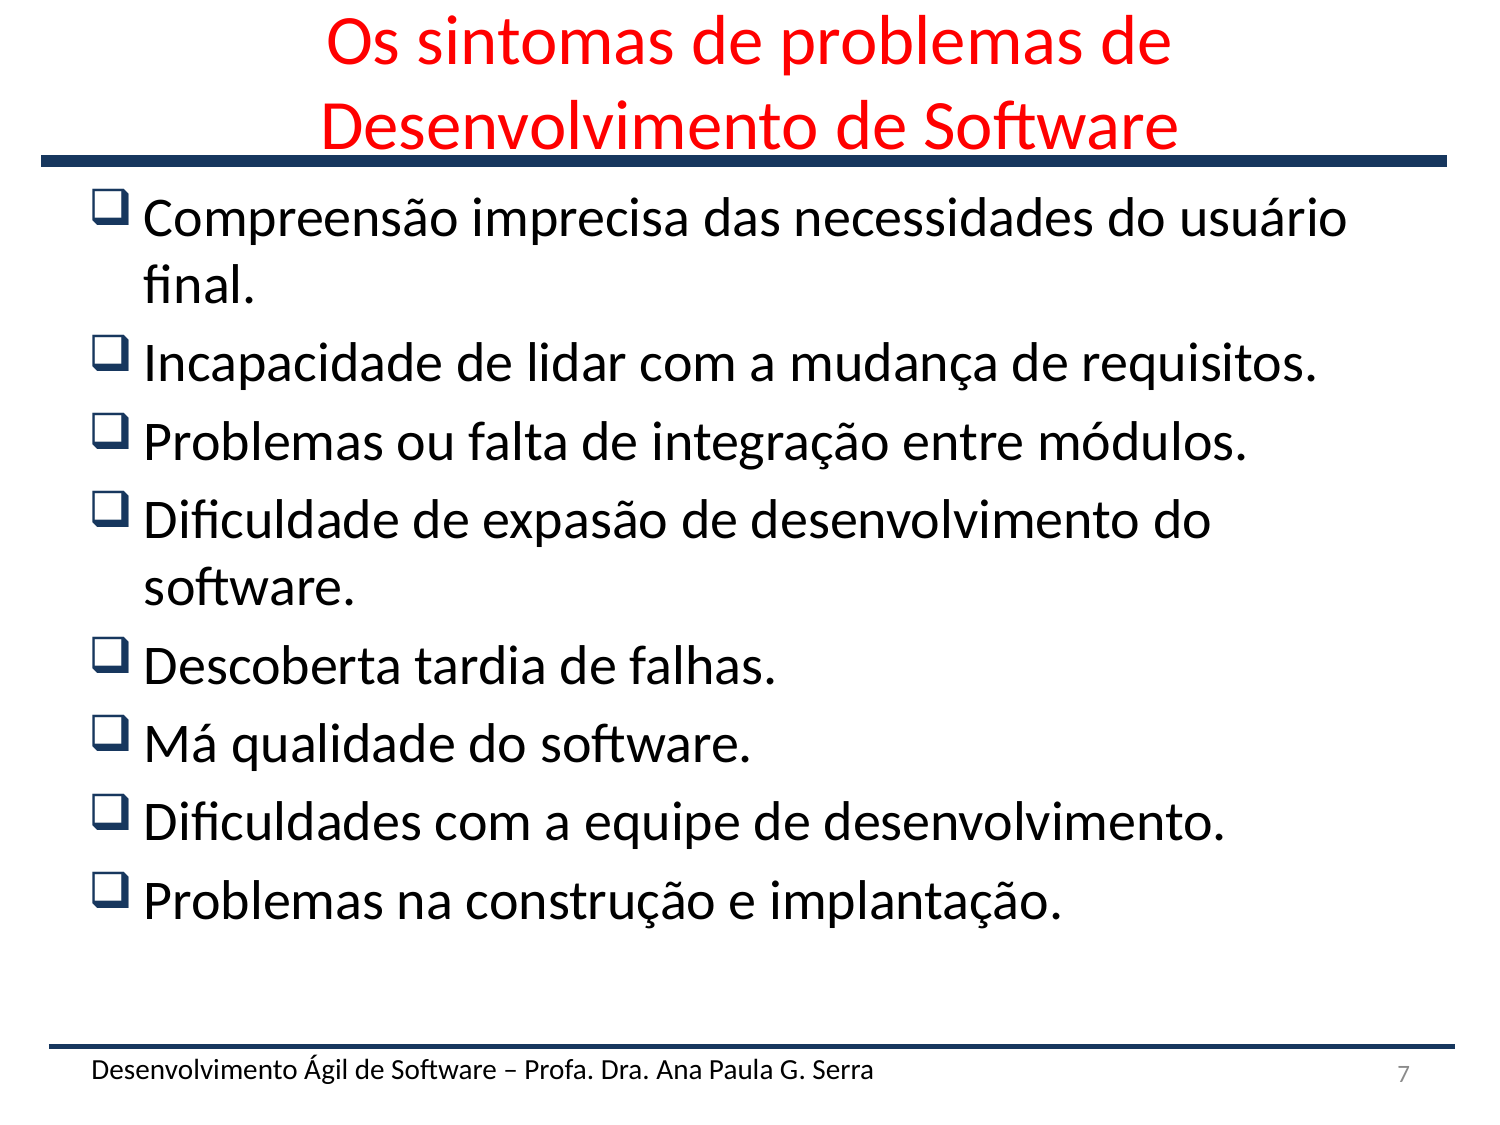

# Os sintomas de problemas de Desenvolvimento de Software
Compreensão imprecisa das necessidades do usuário final.
Incapacidade de lidar com a mudança de requisitos.
Problemas ou falta de integração entre módulos.
Dificuldade de expasão de desenvolvimento do software.
Descoberta tardia de falhas.
Má qualidade do software.
Dificuldades com a equipe de desenvolvimento.
Problemas na construção e implantação.
Desenvolvimento Ágil de Software – Profa. Dra. Ana Paula G. Serra
7